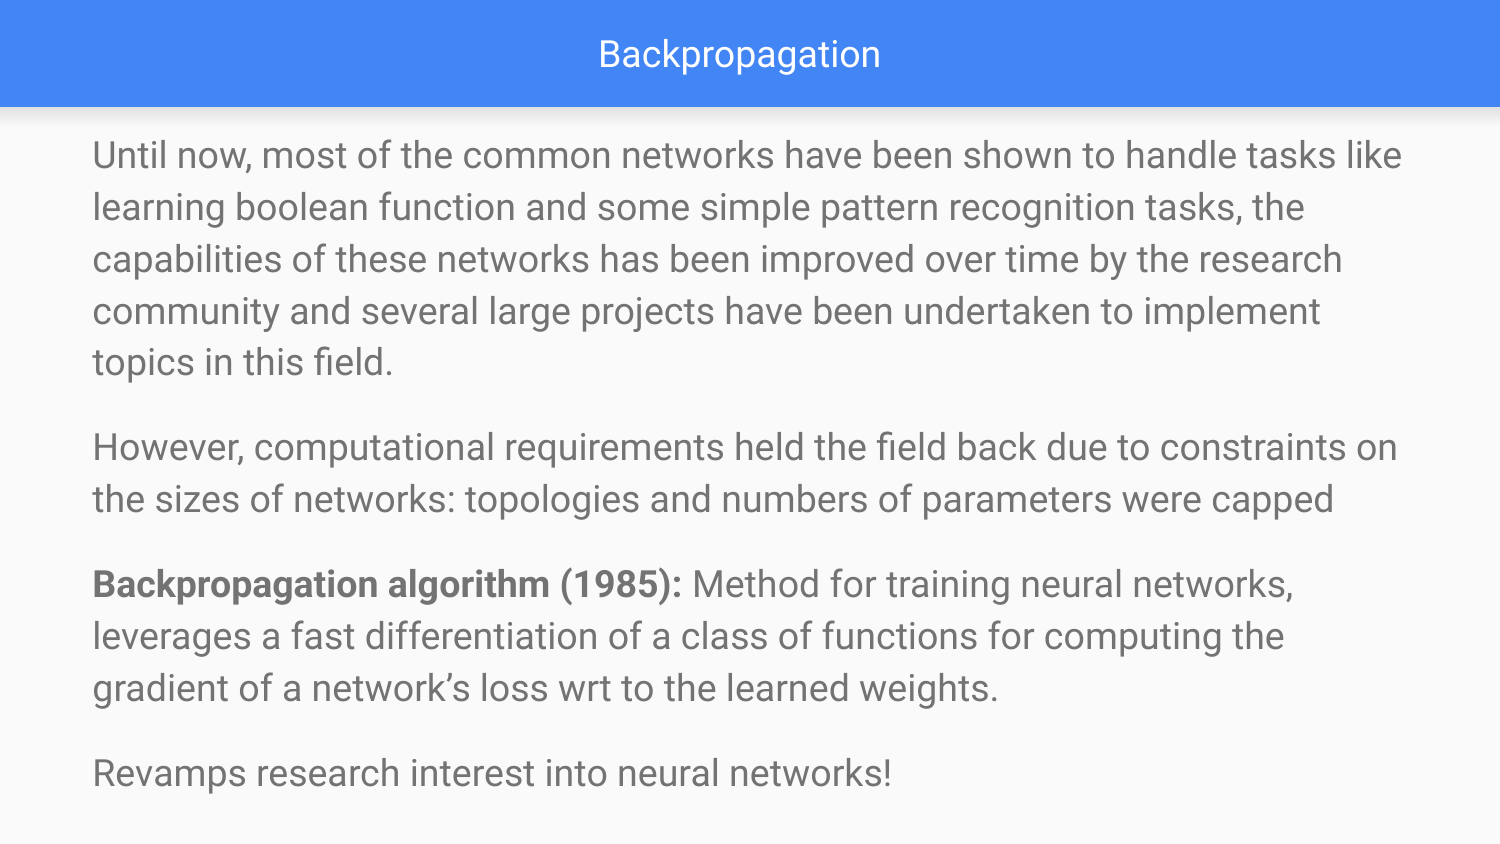

# Backpropagation
Until now, most of the common networks have been shown to handle tasks like learning boolean function and some simple pattern recognition tasks, the capabilities of these networks has been improved over time by the research community and several large projects have been undertaken to implement topics in this field.
However, computational requirements held the field back due to constraints on the sizes of networks: topologies and numbers of parameters were capped
Backpropagation algorithm (1985): Method for training neural networks, leverages a fast differentiation of a class of functions for computing the gradient of a network’s loss wrt to the learned weights.
Revamps research interest into neural networks!